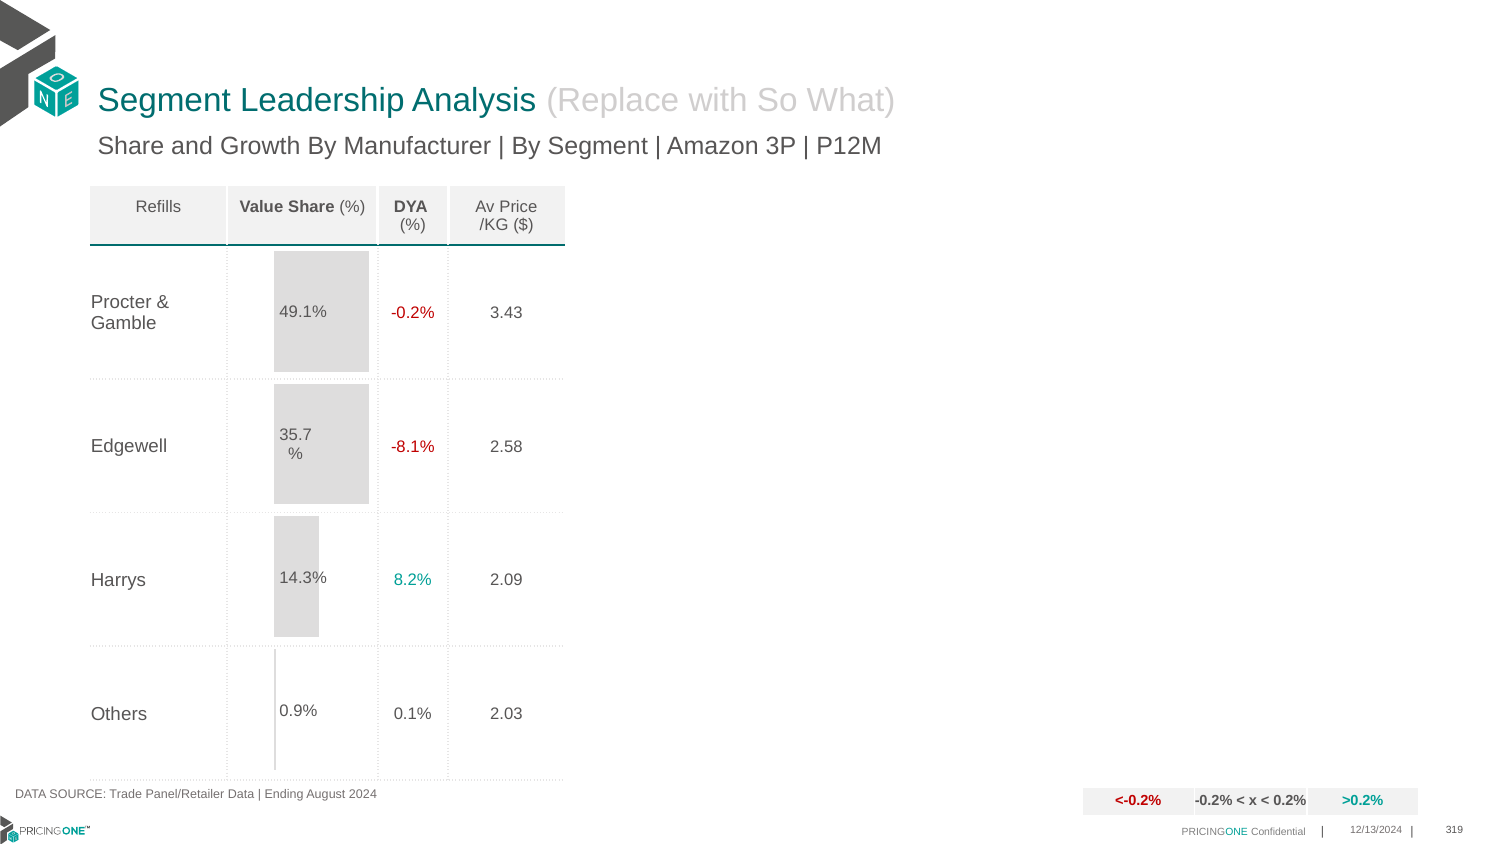

# Segment Leadership Analysis (Replace with So What)
Share and Growth By Manufacturer | By Segment | Amazon 3P | P12M
| Refills | Value Share (%) | DYA (%) | Av Price /KG ($) |
| --- | --- | --- | --- |
| Procter & Gamble |  | -0.2% | 3.43 |
| Edgewell |  | -8.1% | 2.58 |
| Harrys |  | 8.2% | 2.09 |
| Others |  | 0.1% | 2.03 |

### Chart

| Category | Amazon 3P | Refills |
|---|---|
|  | 0.491378788941215 |
DATA SOURCE: Trade Panel/Retailer Data | Ending August 2024
| <-0.2% | -0.2% < x < 0.2% | >0.2% |
| --- | --- | --- |

12/13/2024
319